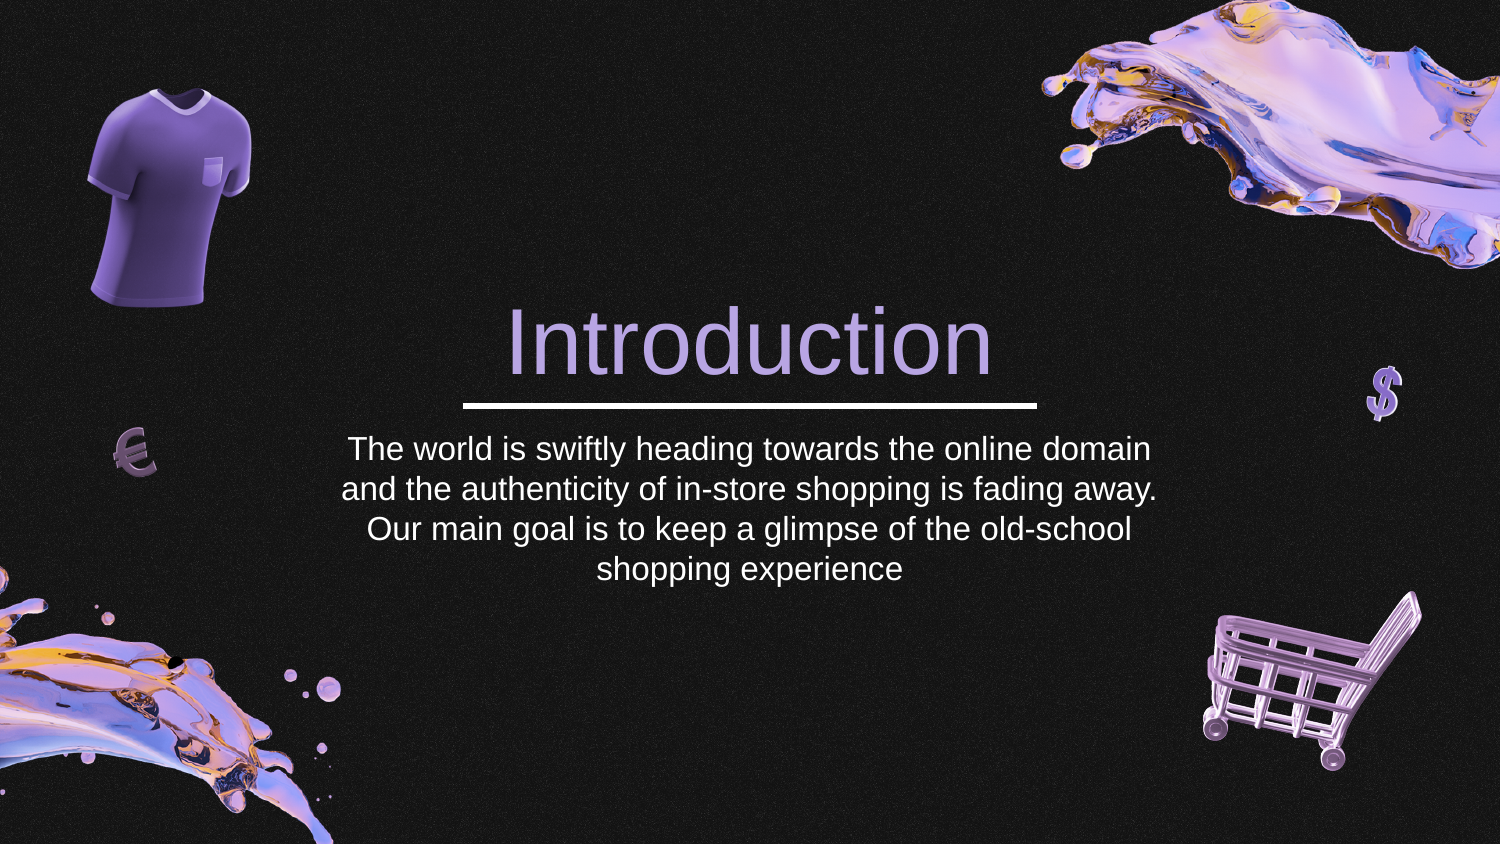

# Introduction
The world is swiftly heading towards the online domain and the authenticity of in-store shopping is fading away.
Our main goal is to keep a glimpse of the old-school shopping experience